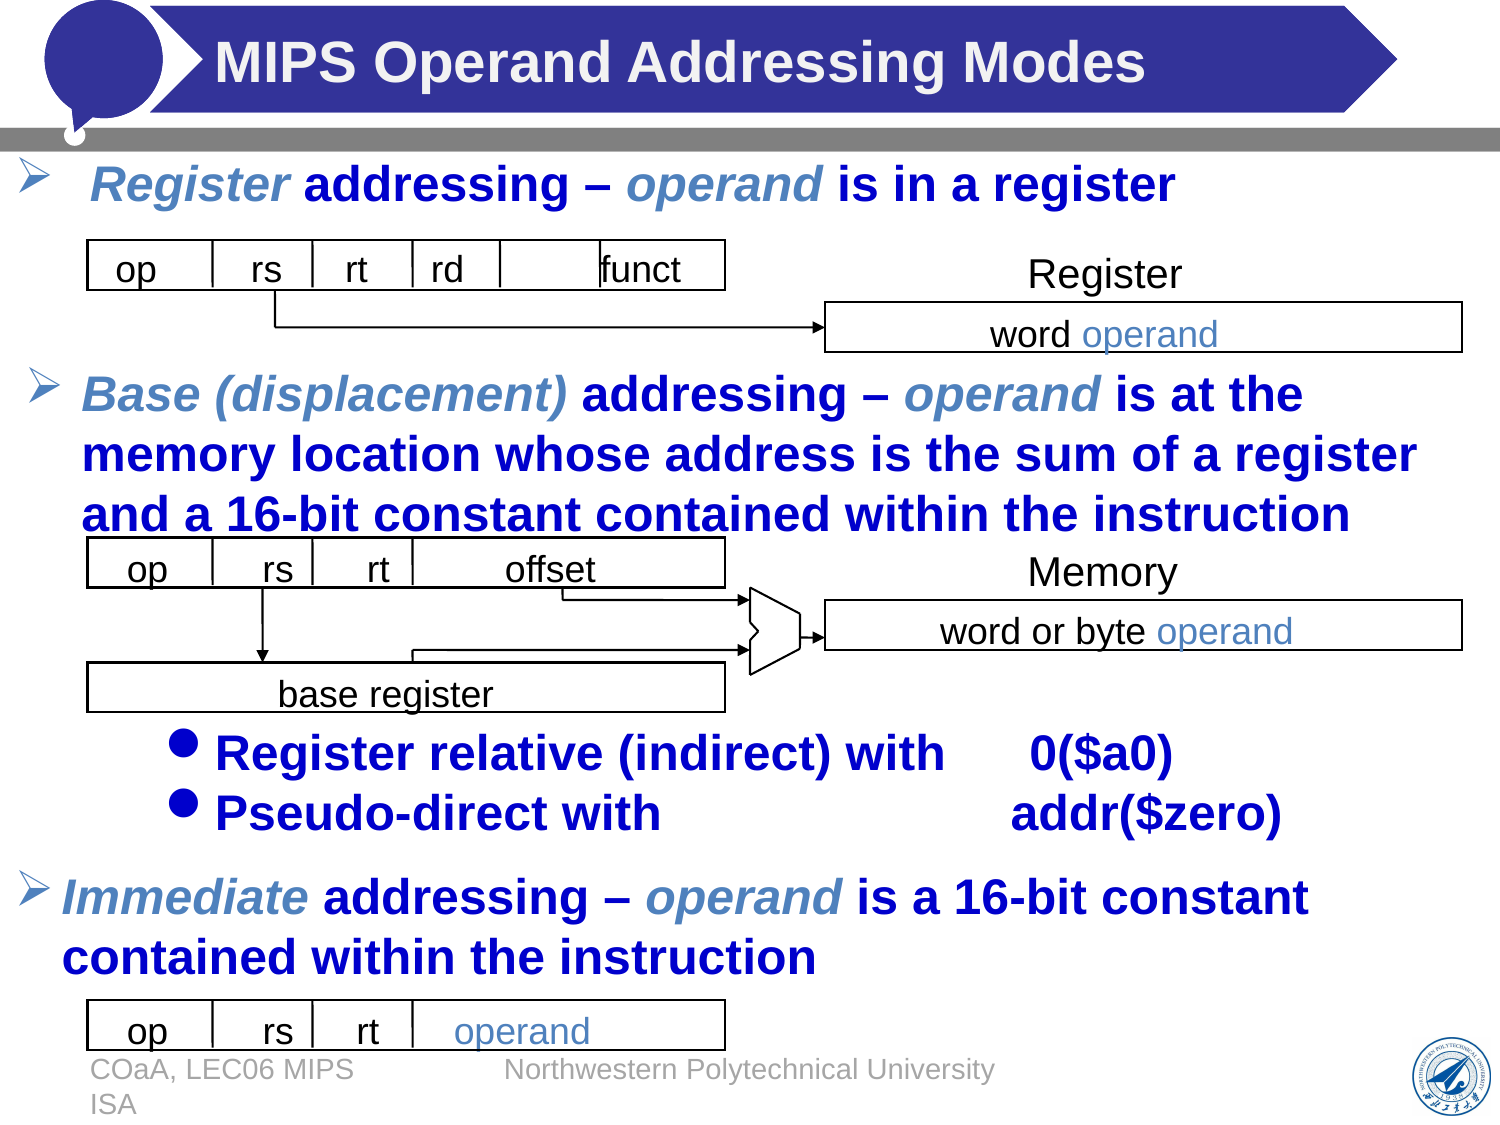

# MIPS Operand Addressing Modes

Register addressing – operand is in a register
op         rs      rt      rd             funct

Register

word operand

Base (displacement) addressing – operand is at the memory location whose address is the sum of a register and a 16-bit constant contained within the instruction

op         rs       rt           offset

Memory

word or byte operand

base register
Register relative (indirect) with      0($a0)
Pseudo-direct with                         addr($zero)
Immediate addressing – operand is a 16-bit constant contained within the instruction

op         rs      rt       operand

COaA, LEC06 MIPS ISA
Northwestern Polytechnical University
28